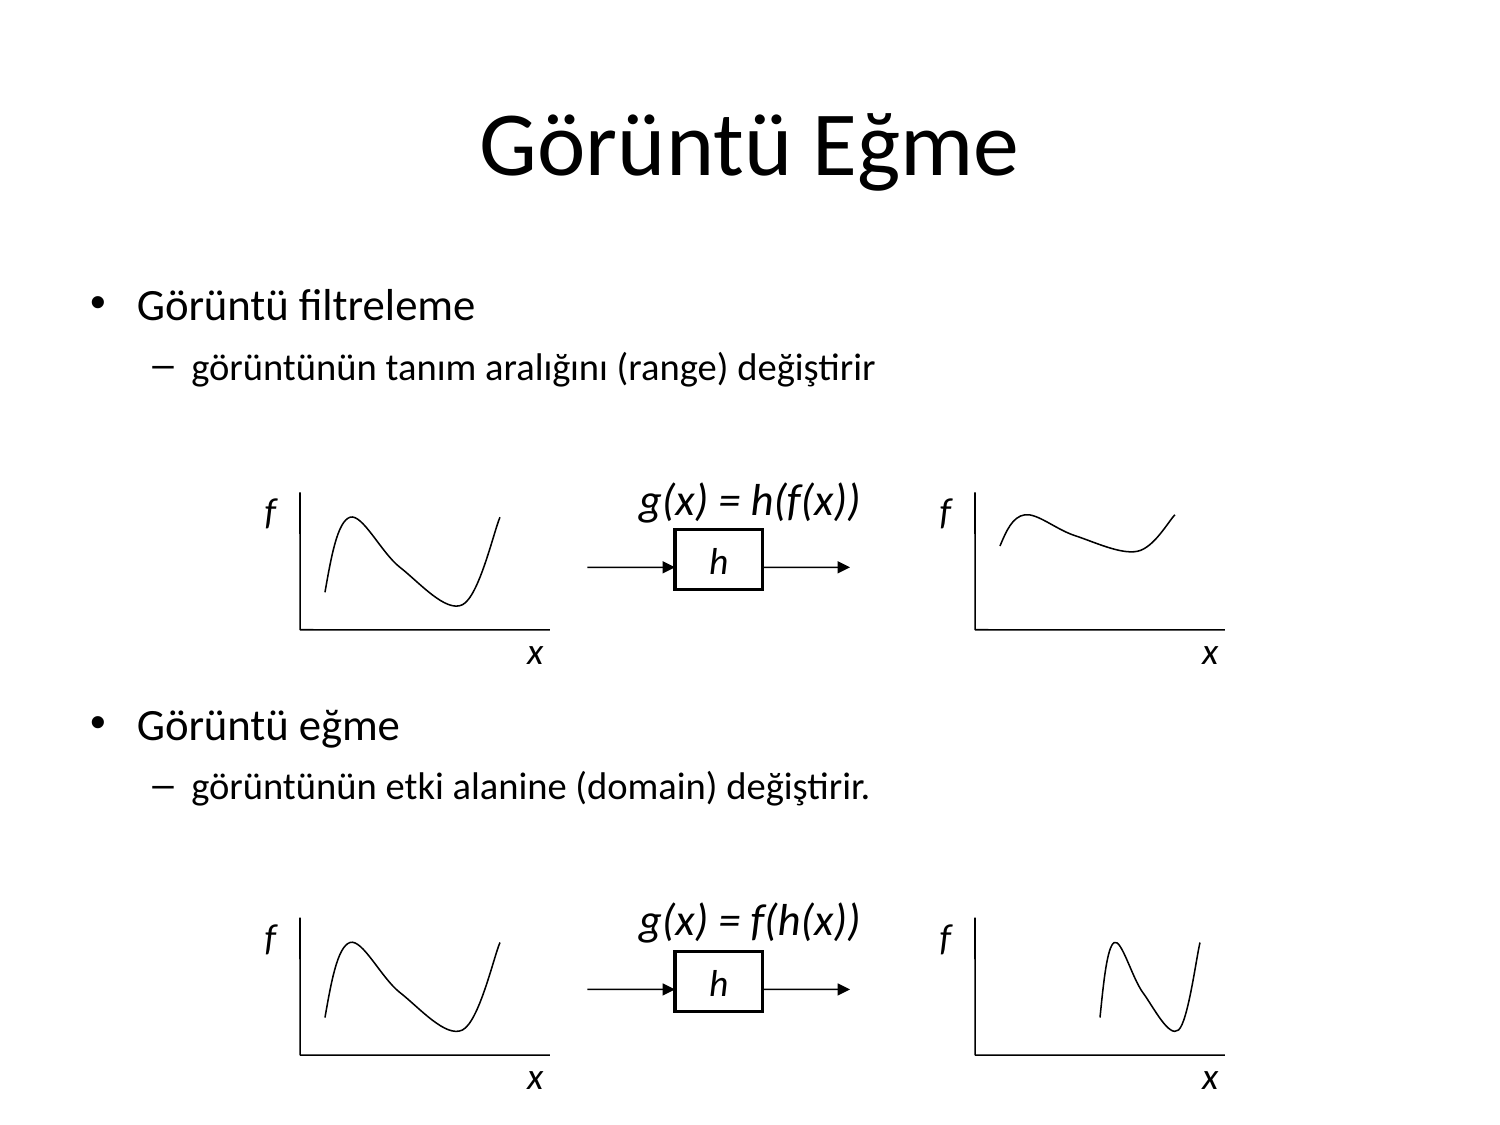

# Görüntü Eğme
Görüntü filtreleme
görüntünün tanım aralığını (range) değiştirir

g(x) = h(f(x))

Görüntü eğme
görüntünün etki alanine (domain) değiştirir.

g(x) = f(h(x))

f

x

f

x

h

f

x

f

x

h